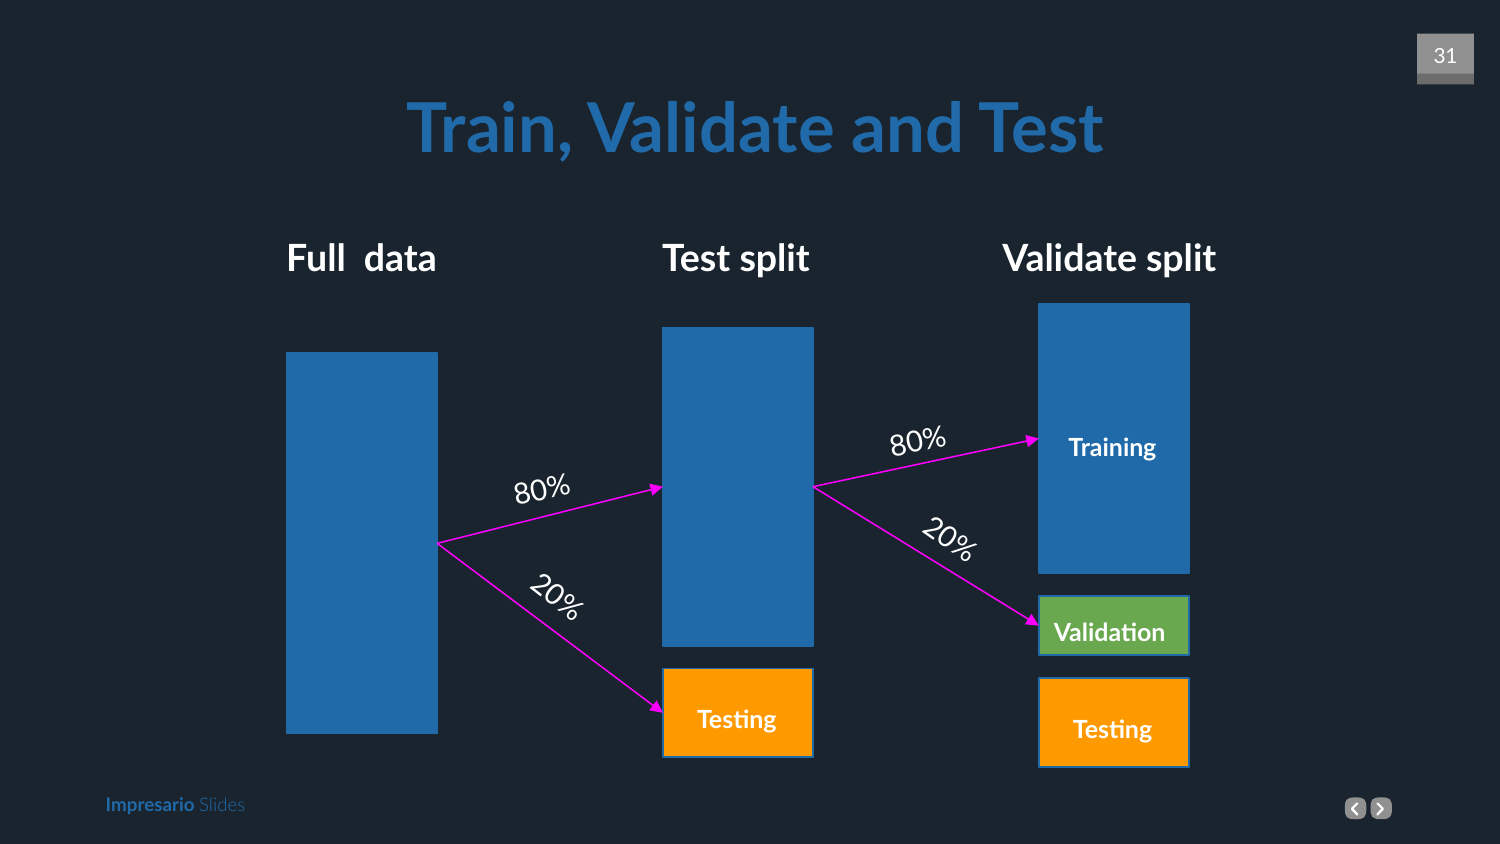

Train, Validate and Test
Test split
Validate split
Full  data

80%
Training
80%
20%
20%
Validation

Testing
Testing